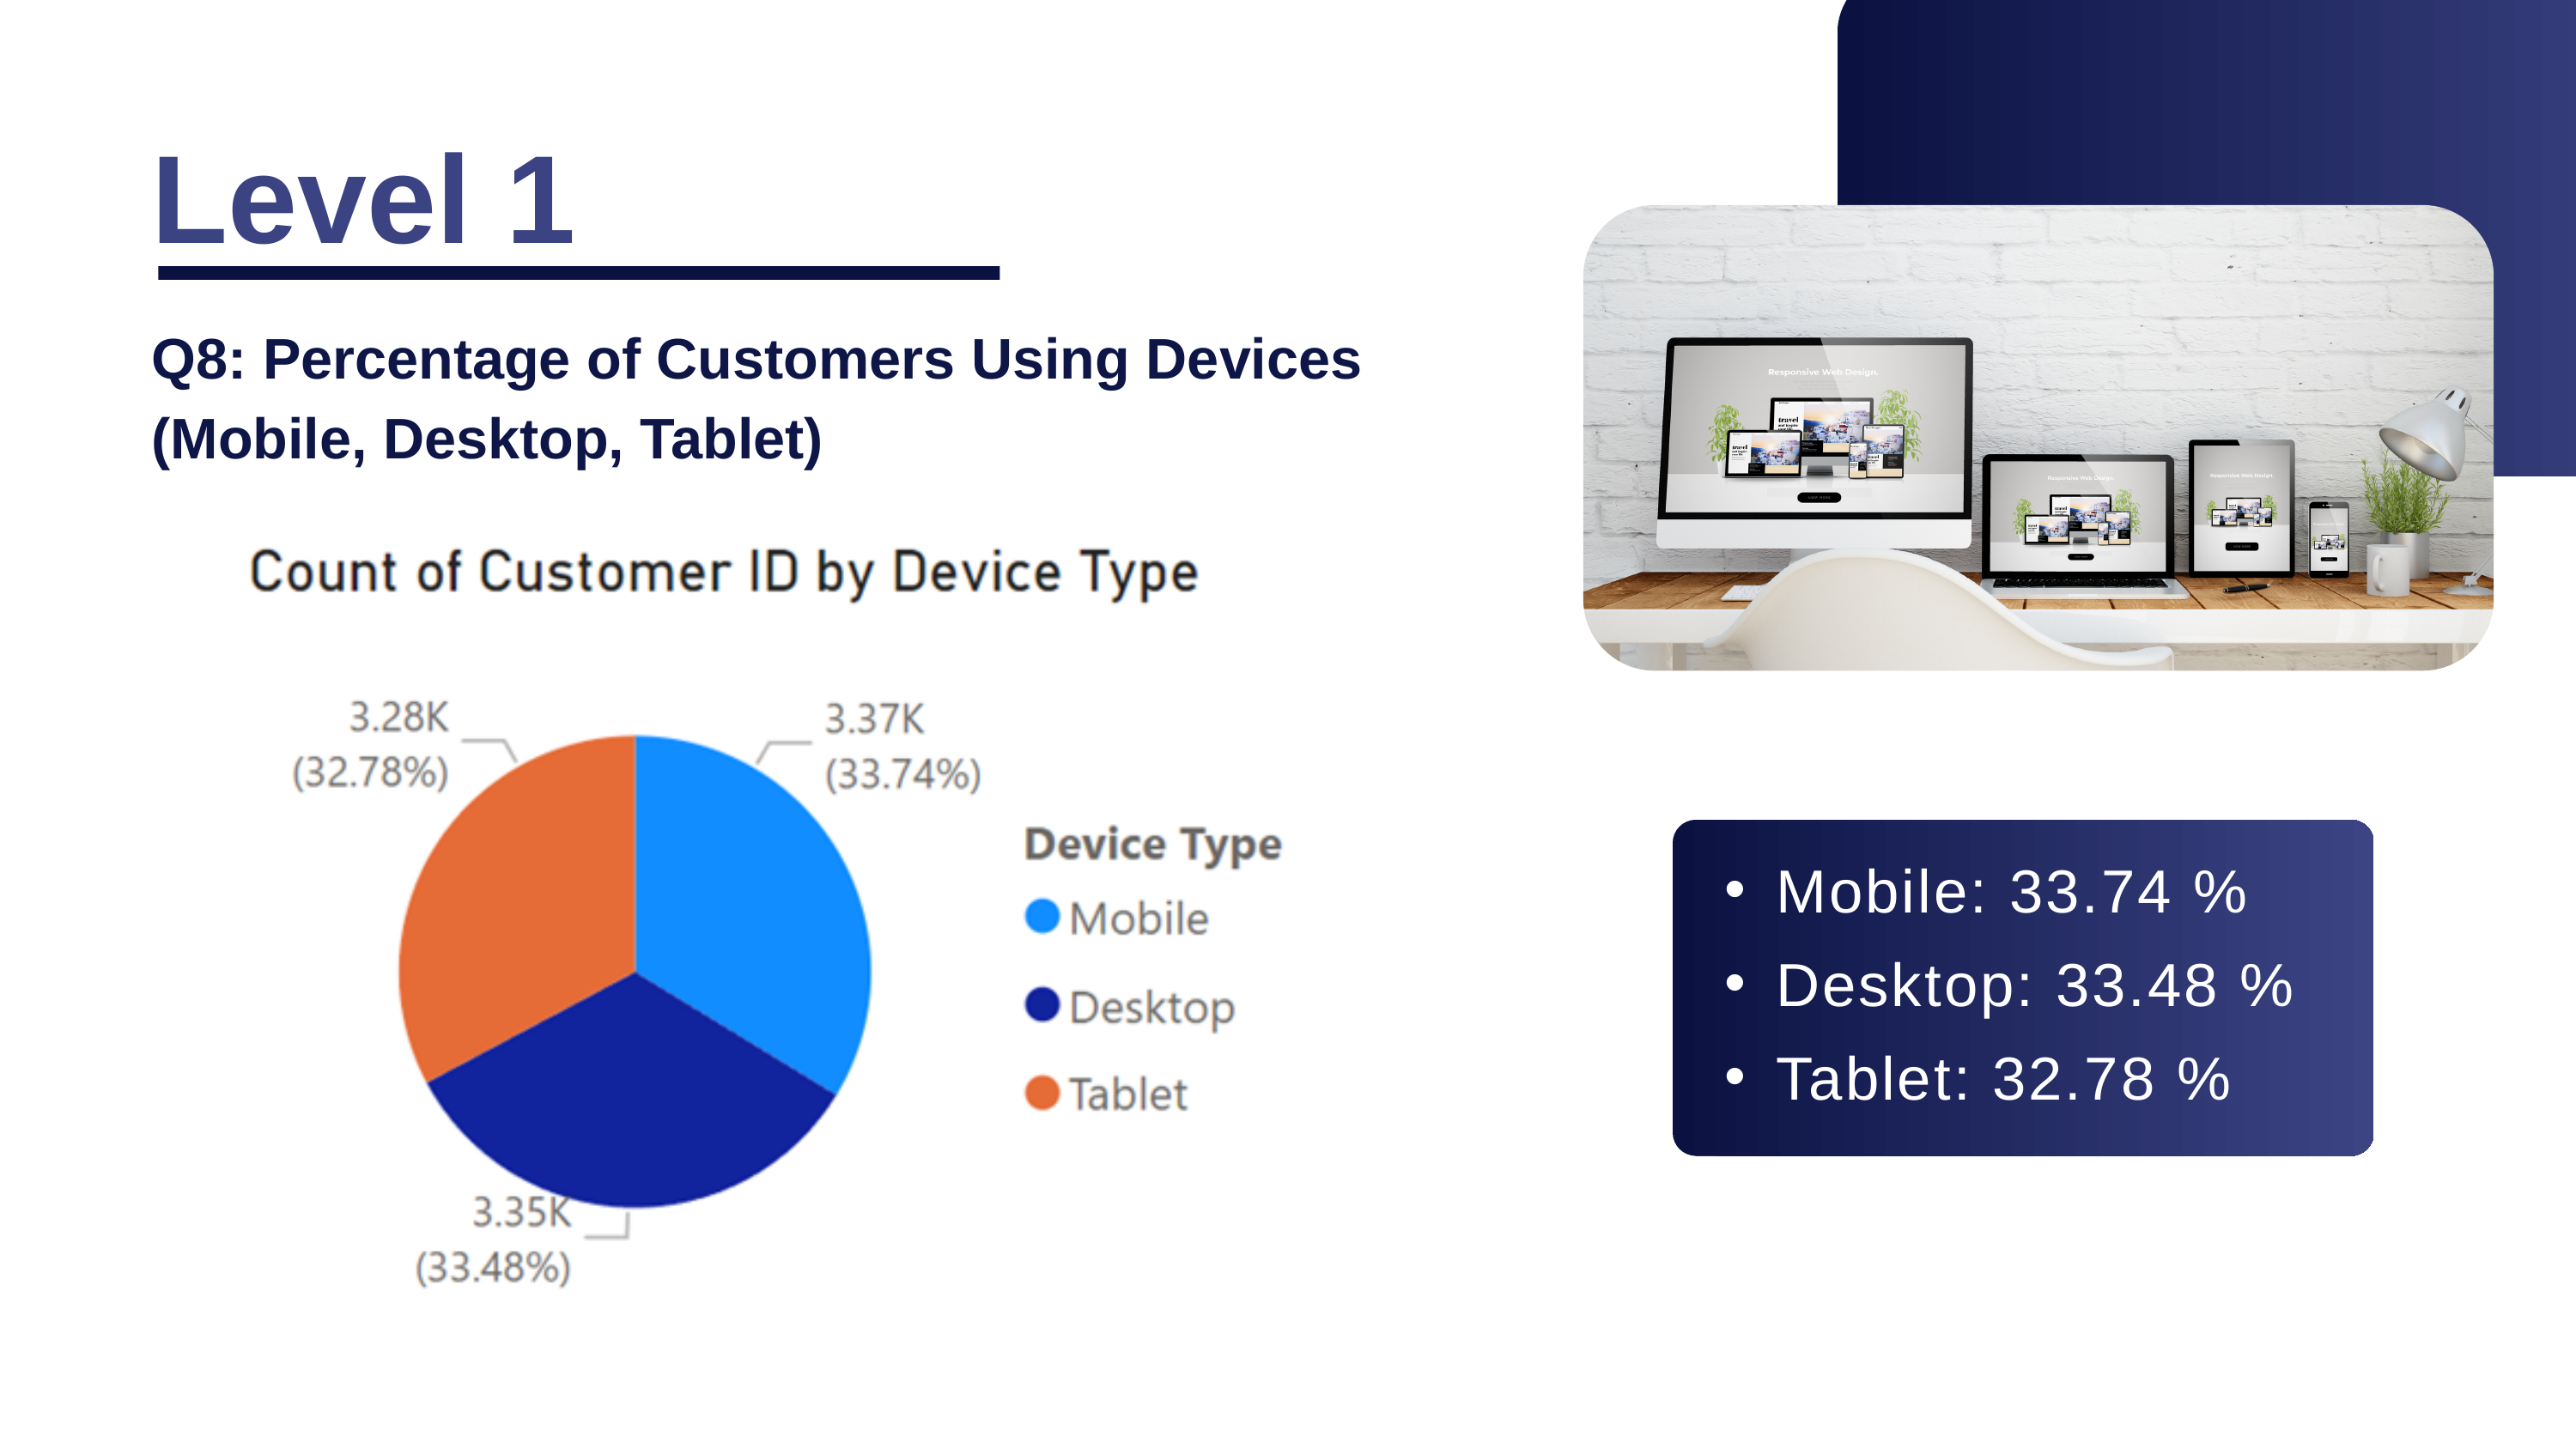

Level 1

Q8: Percentage of Customers Using Devices (Mobile, Desktop, Tablet)

Mobile: 33.74 %
Desktop: 33.48 %
Tablet: 32.78 %